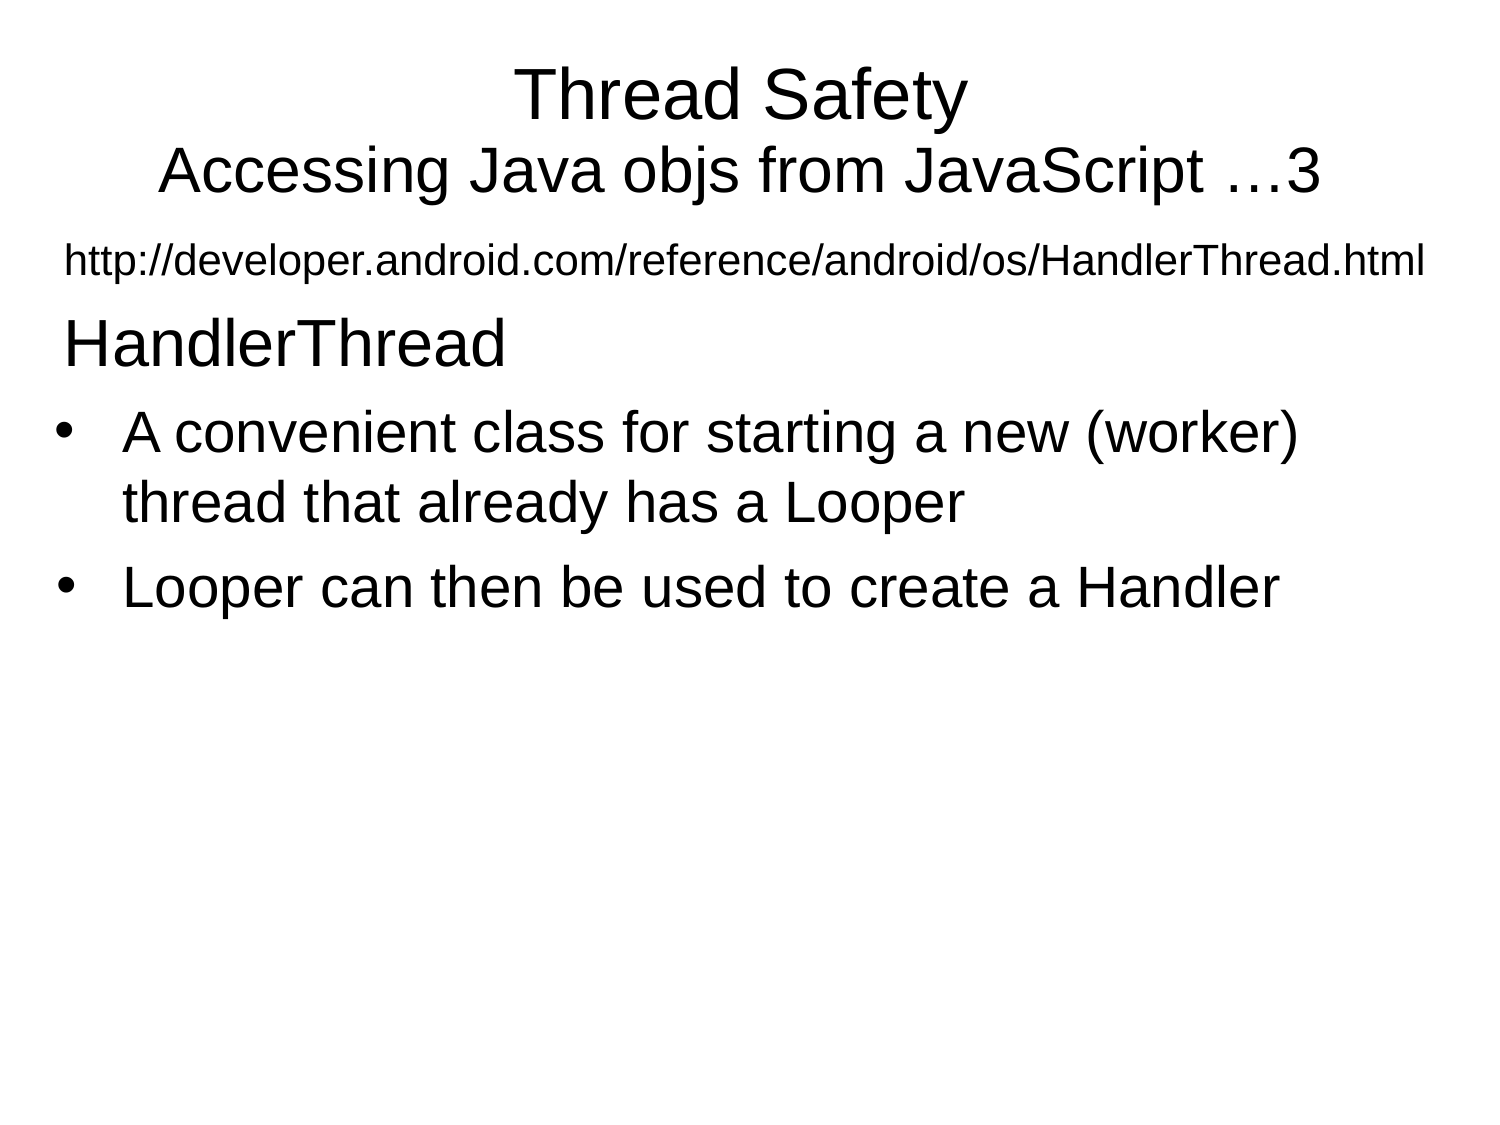

Thread Safety
Accessing Java objs from JavaScript …3
http://developer.android.com/reference/android/os/HandlerThread.html
HandlerThread
A convenient class for starting a new (worker) thread that already has a Looper
Looper can then be used to create a Handler